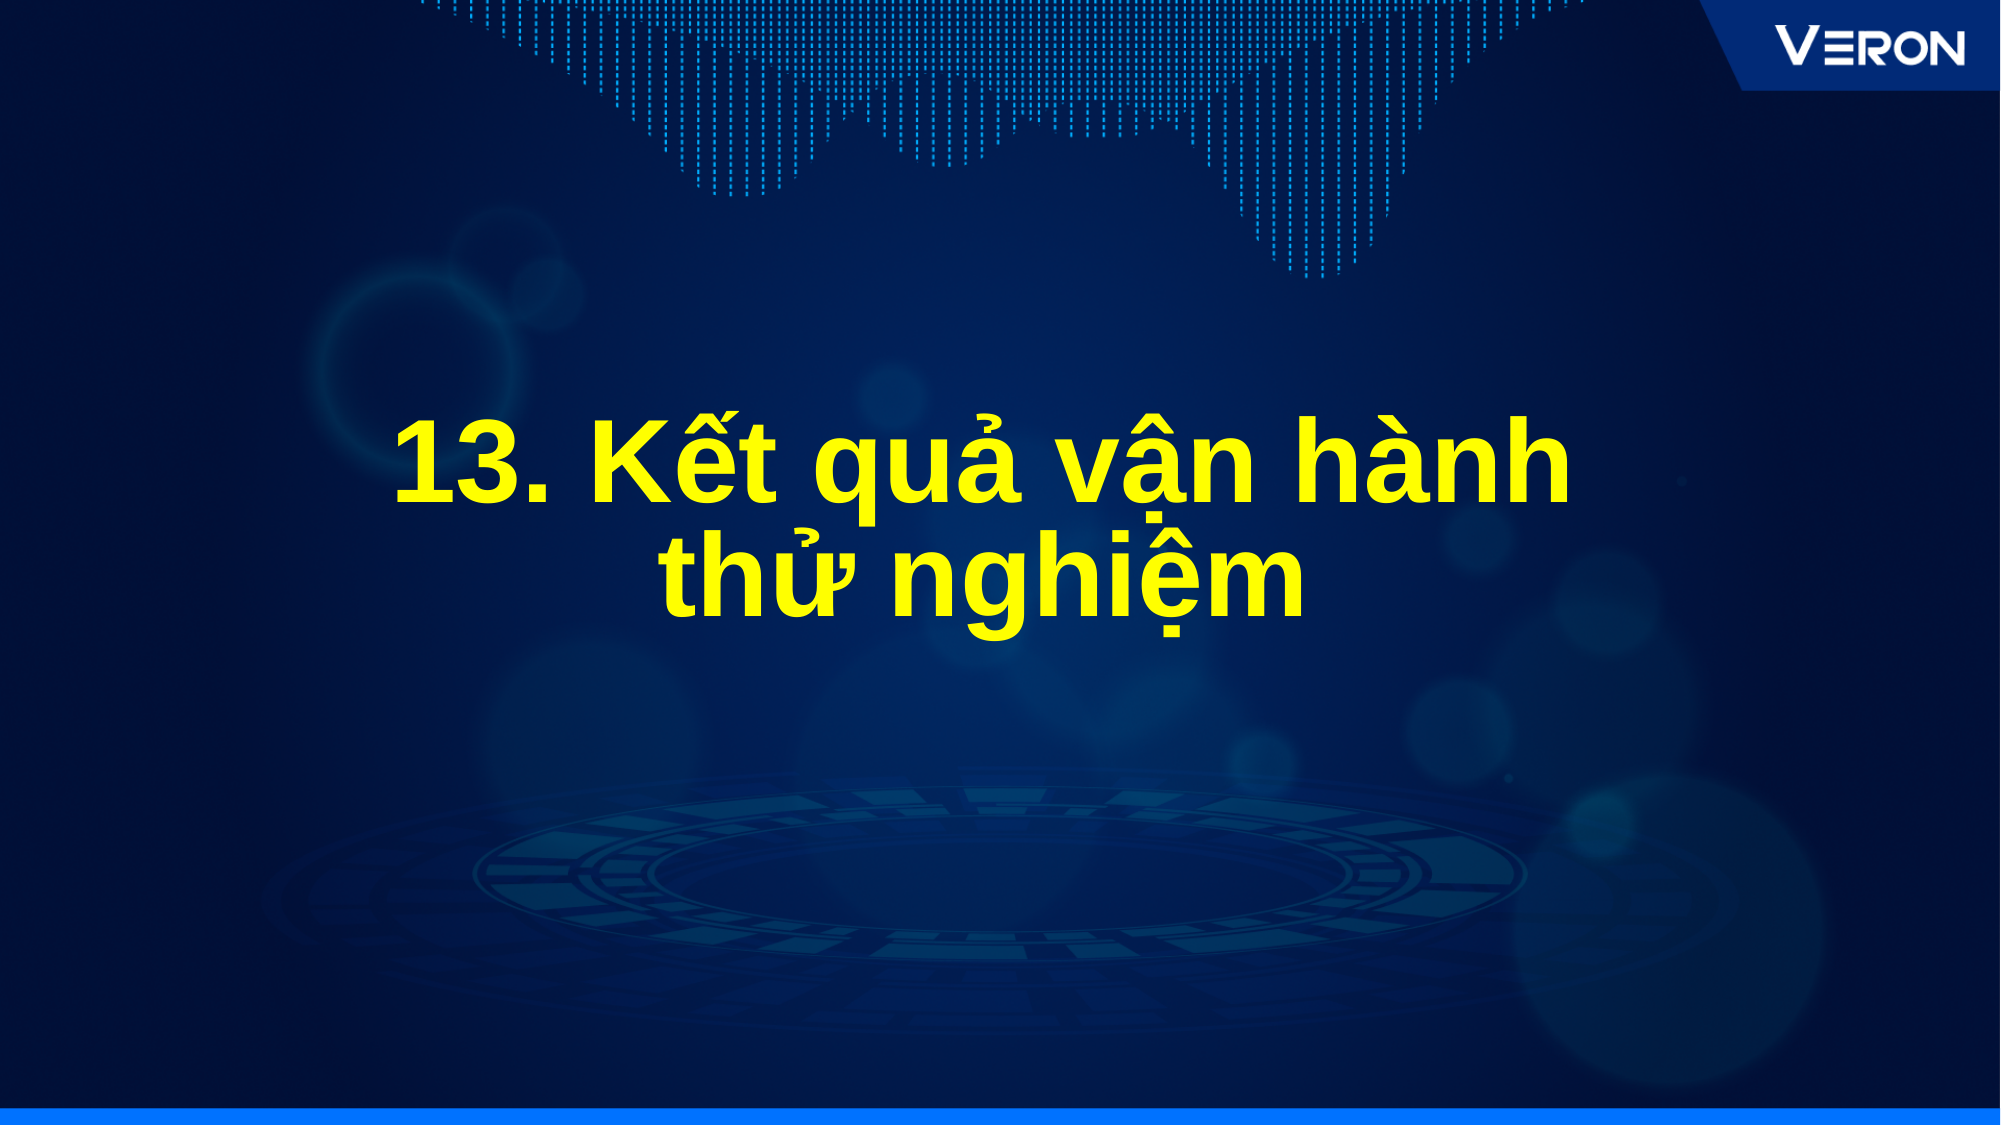

13. Kết quả vận hành
thử nghiệm